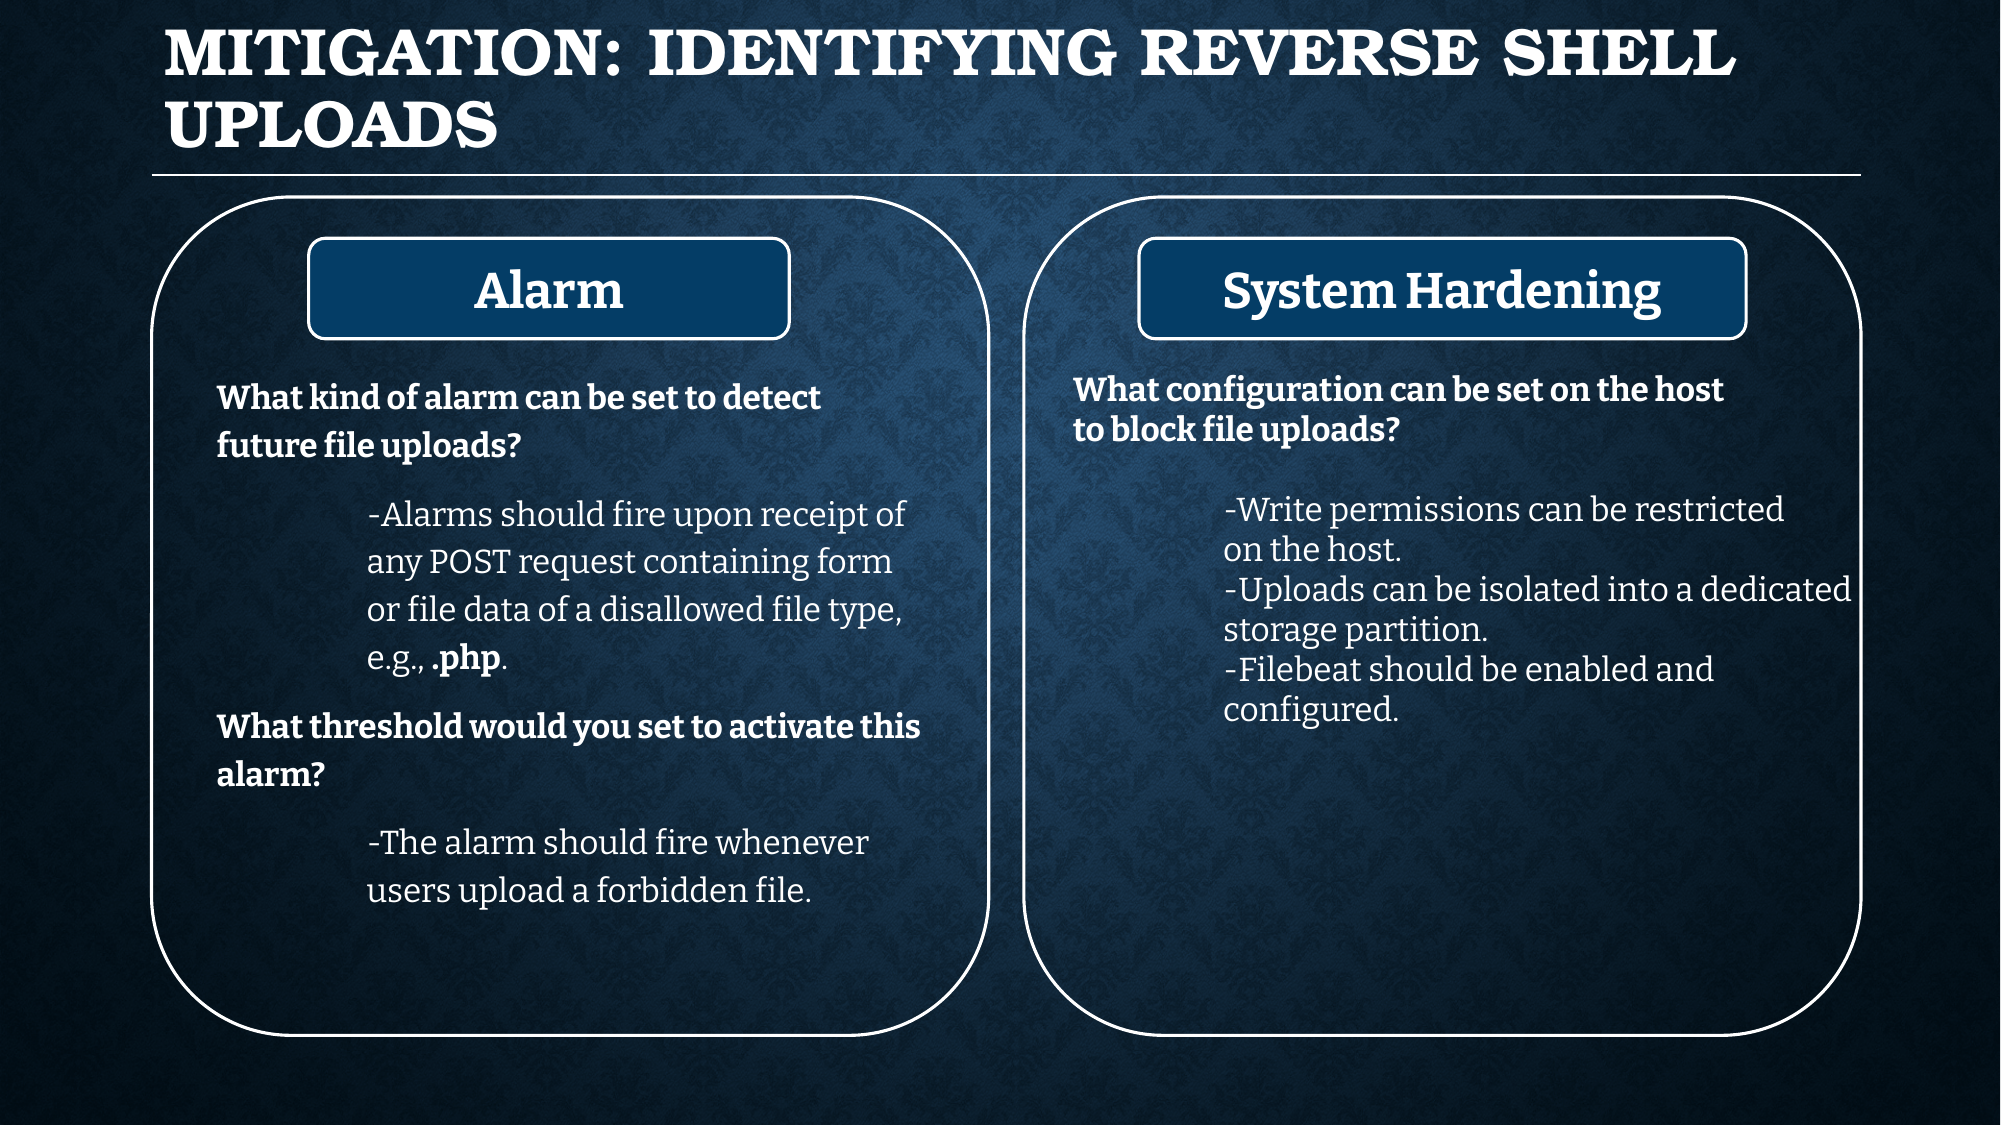

# Mitigation: identifying reverse shell uploads

Alarm
System Hardening
What configuration can be set on the host
to block file uploads?

	-Write permissions can be restricted
	on the host.
	-Uploads can be isolated into a dedicated
	storage partition.
	-Filebeat should be enabled and
	configured.
What kind of alarm can be set to detect future file uploads?
	-Alarms should fire upon receipt of 	any POST request containing form 	or file data of a disallowed file type,	e.g., .php.
What threshold would you set to activate this alarm?
	-The alarm should fire whenever 	users upload a forbidden file.